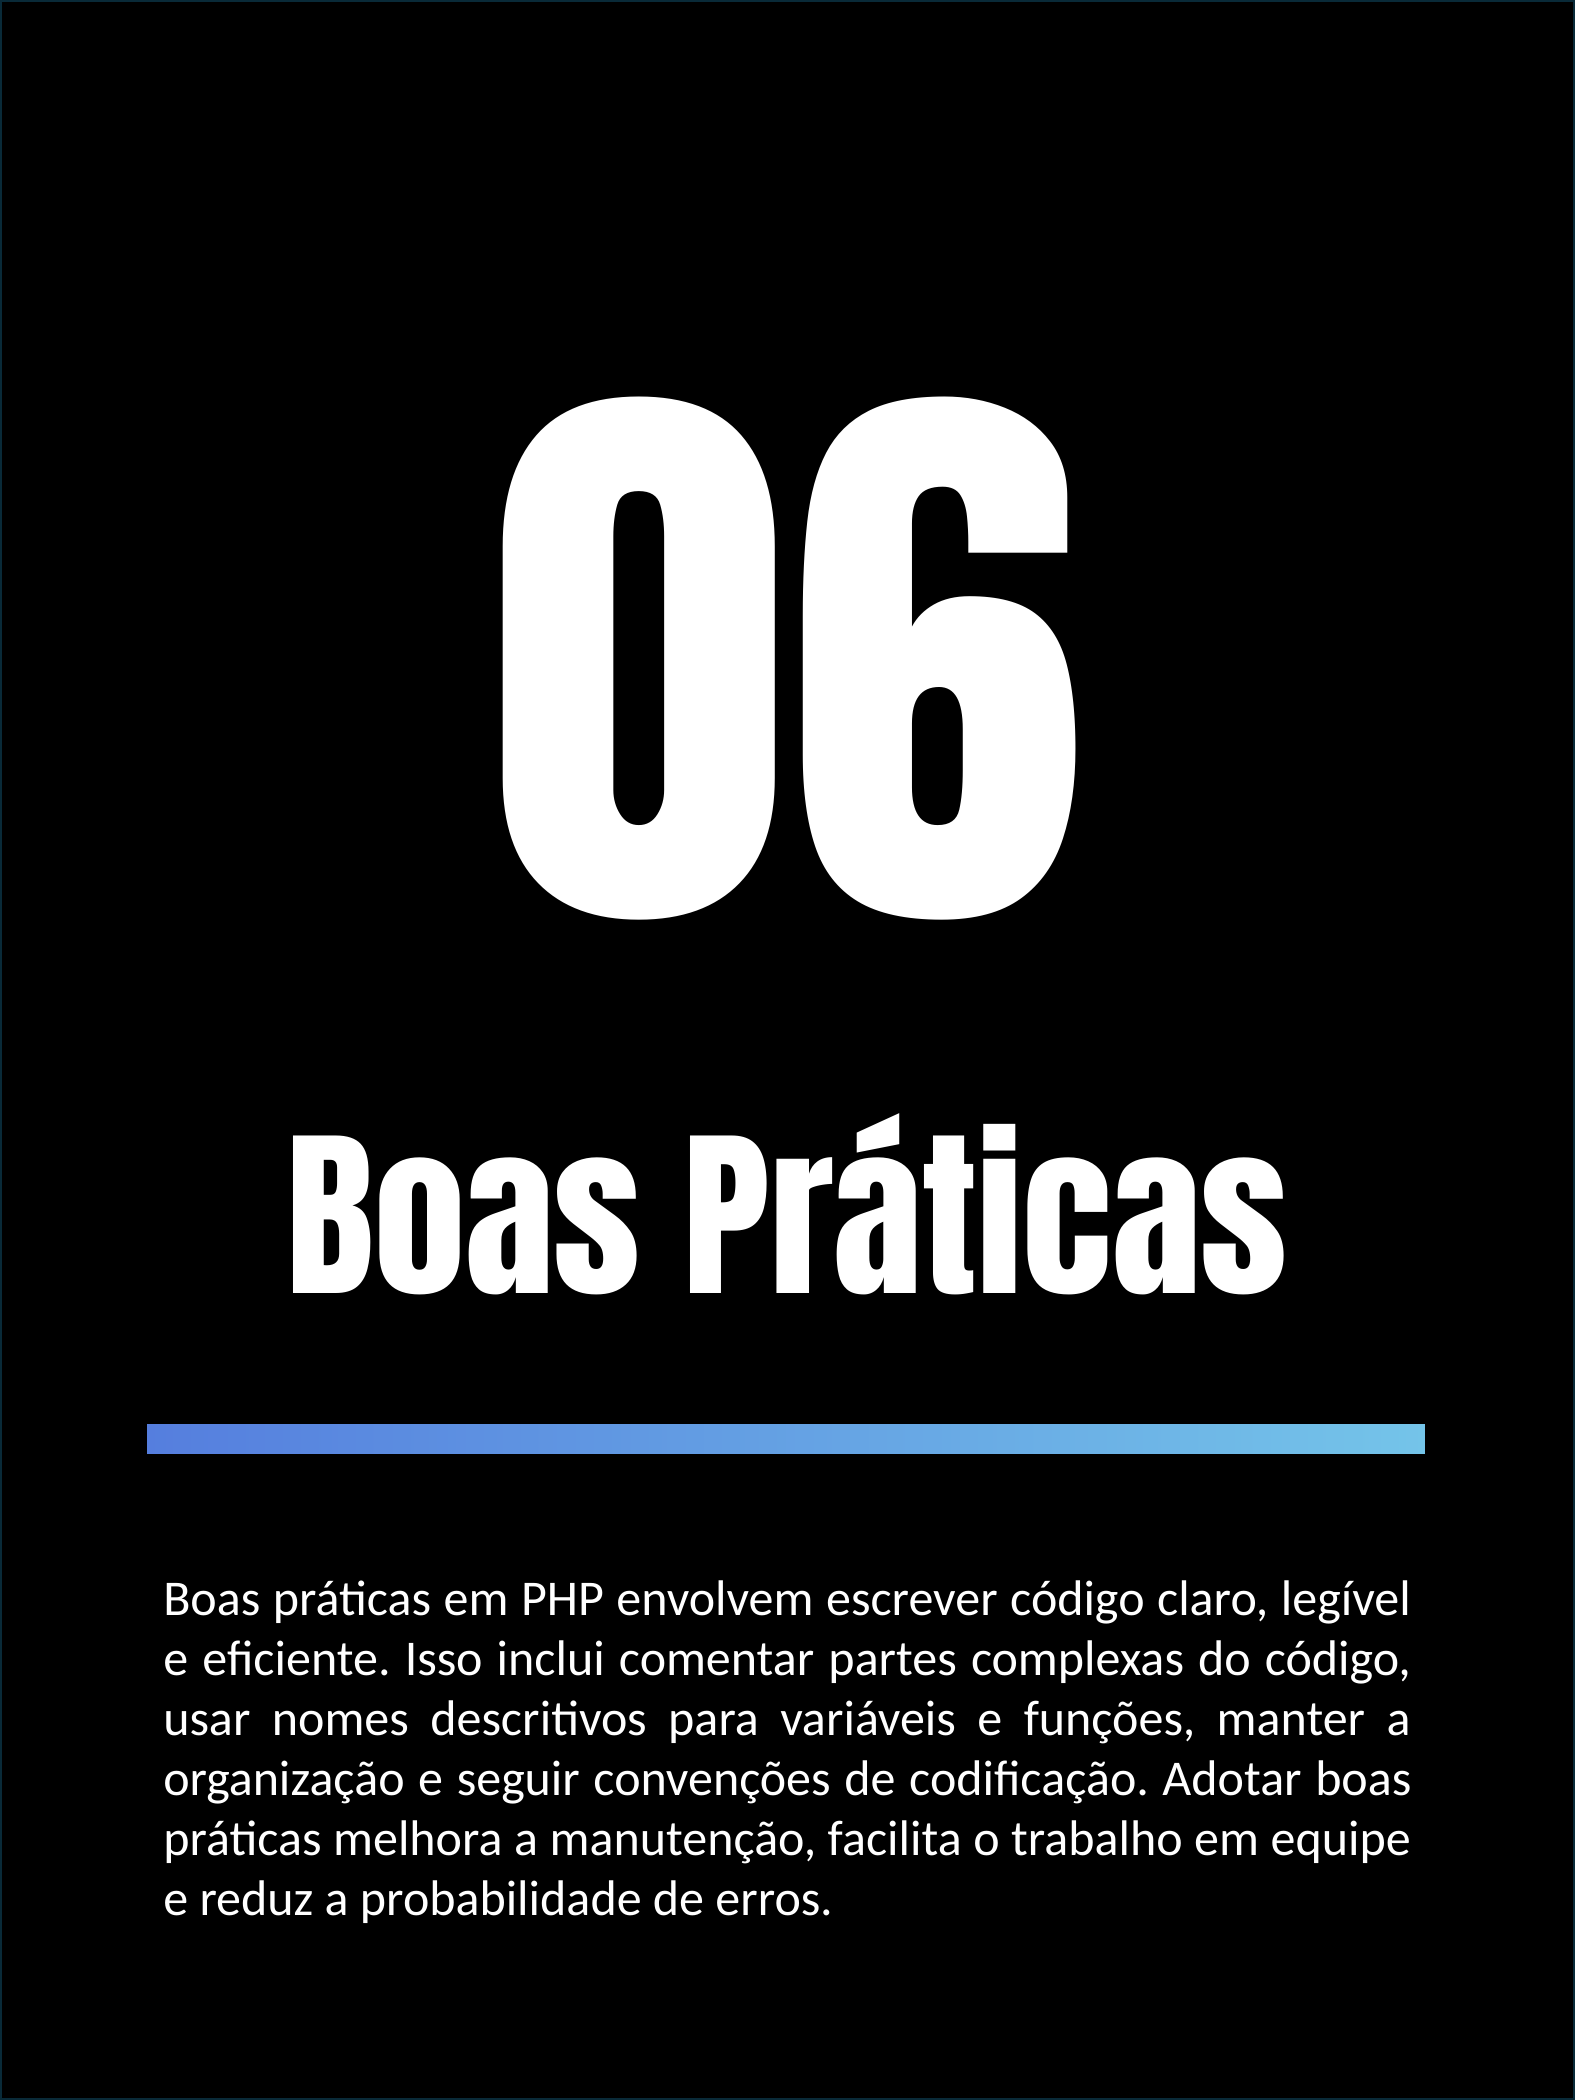

06
Boas Práticas

Boas práticas em PHP envolvem escrever código claro, legível e eficiente. Isso inclui comentar partes complexas do código, usar nomes descritivos para variáveis e funções, manter a organização e seguir convenções de codificação. Adotar boas práticas melhora a manutenção, facilita o trabalho em equipe e reduz a probabilidade de erros.
Hackeando o PHP - Luis Ramires
13